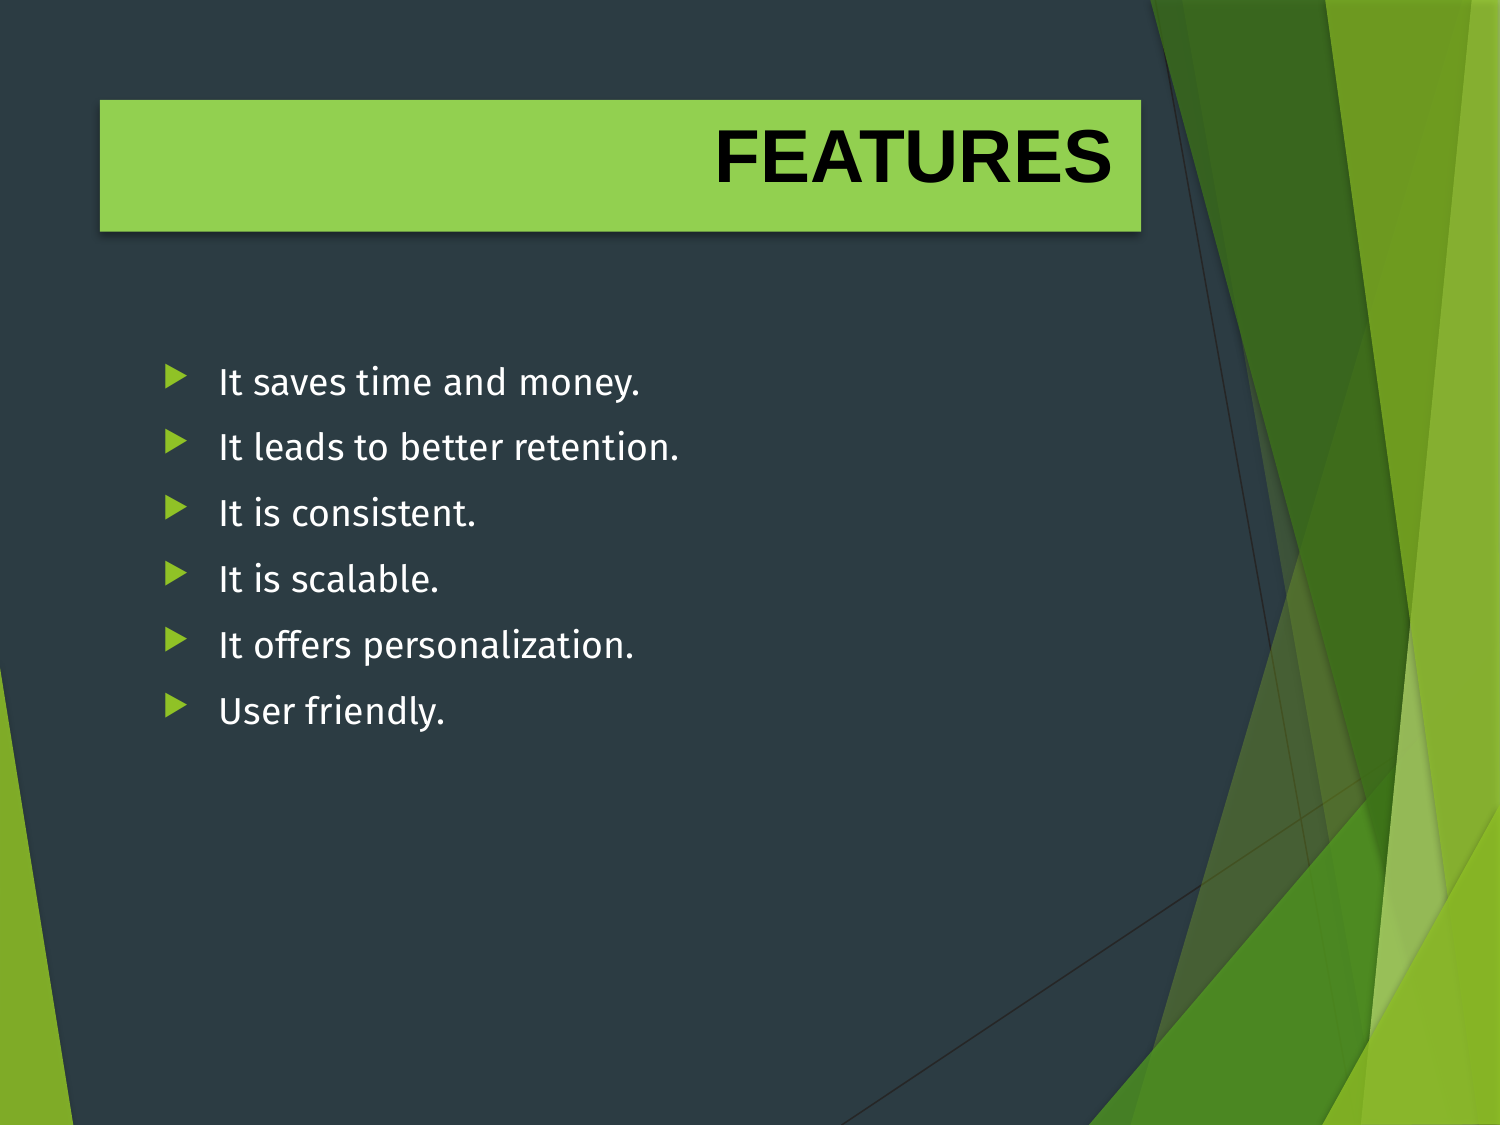

# FEATURES
It saves time and money.
It leads to better retention.
It is consistent.
It is scalable.
It offers personalization.
User friendly.